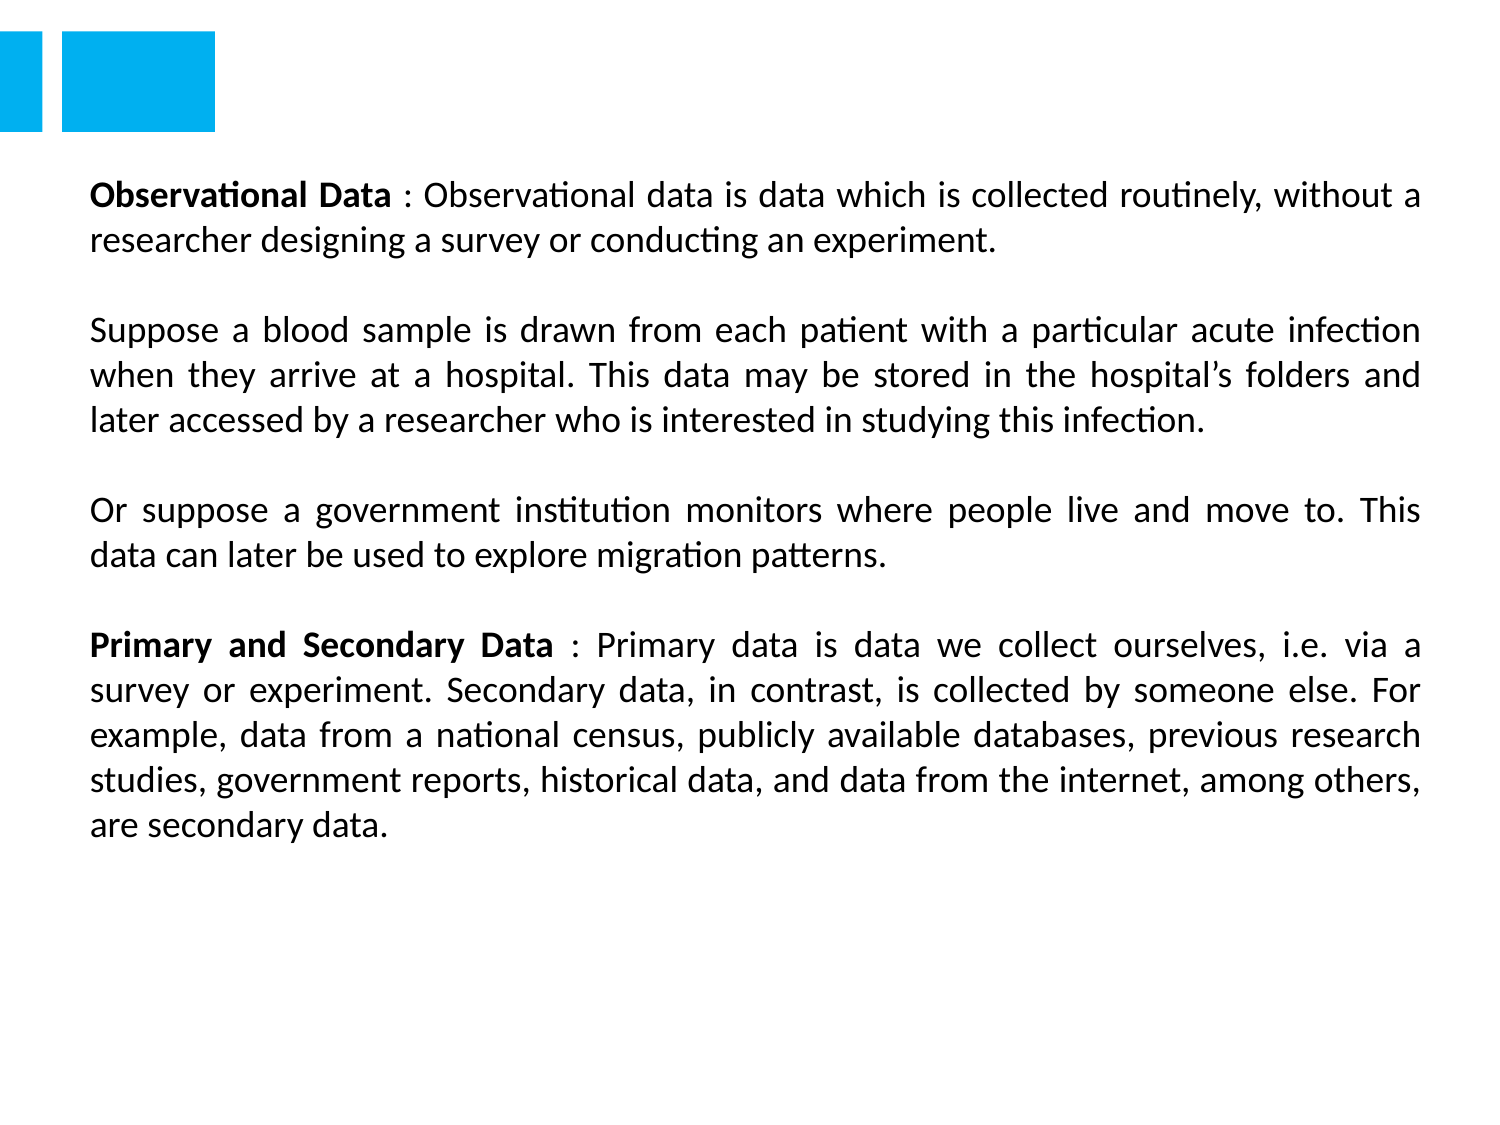

Observational Data : Observational data is data which is collected routinely, without a researcher designing a survey or conducting an experiment.

Suppose a blood sample is drawn from each patient with a particular acute infection when they arrive at a hospital. This data may be stored in the hospital’s folders and later accessed by a researcher who is interested in studying this infection.

Or suppose a government institution monitors where people live and move to. This data can later be used to explore migration patterns.

Primary and Secondary Data : Primary data is data we collect ourselves, i.e. via a survey or experiment. Secondary data, in contrast, is collected by someone else. For example, data from a national census, publicly available databases, previous research studies, government reports, historical data, and data from the internet, among others, are secondary data.